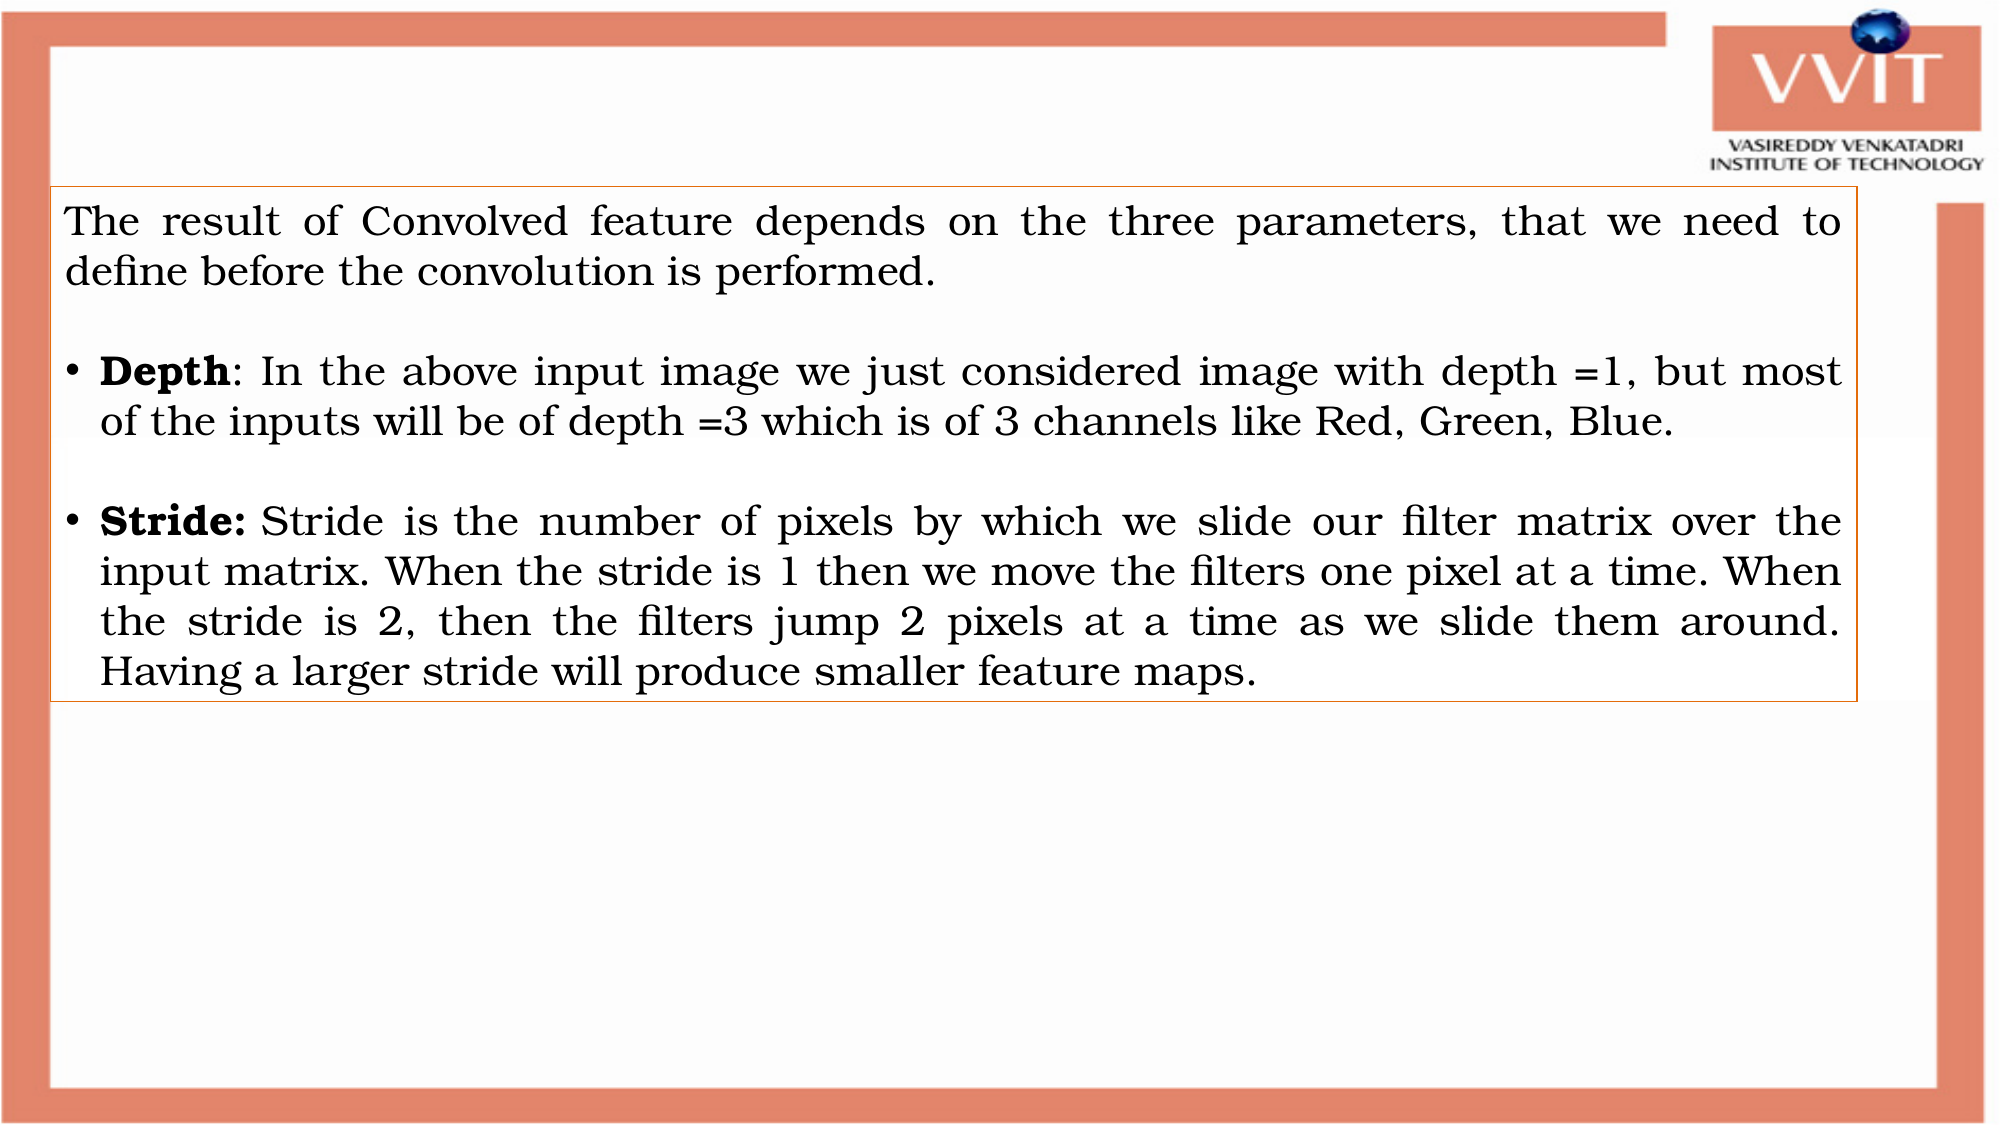

The result of Convolved feature depends on the three parameters, that we need to define before the convolution is performed.

Depth: In the above input image we just considered image with depth =1, but most of the inputs will be of depth =3 which is of 3 channels like Red, Green, Blue.

Stride: Stride is the number of pixels by which we slide our filter matrix over the input matrix. When the stride is 1 then we move the filters one pixel at a time. When the stride is 2, then the filters jump 2 pixels at a time as we slide them around. Having a larger stride will produce smaller feature maps.